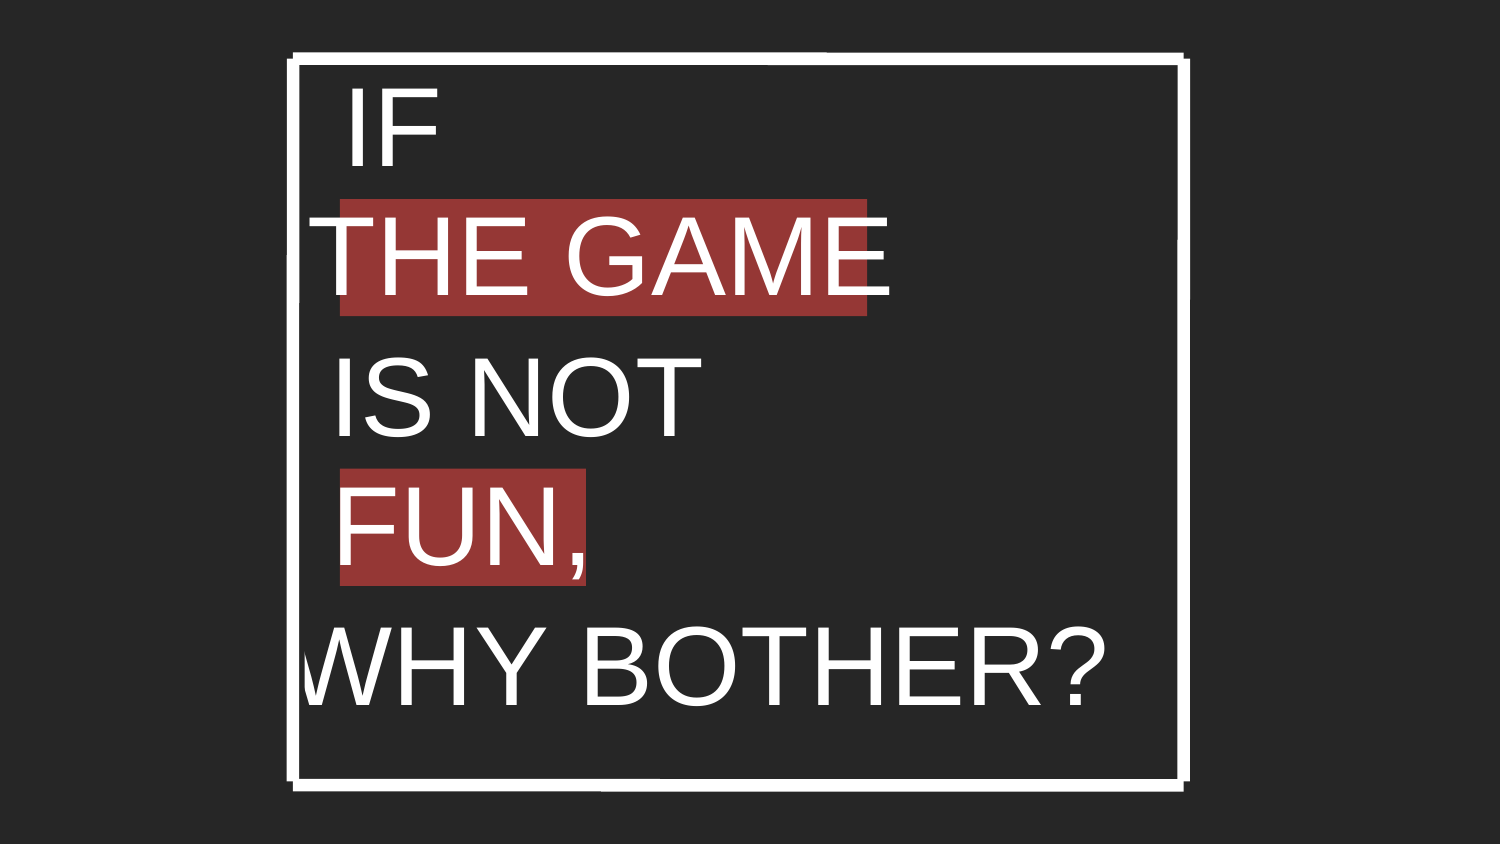

IF

THE GAME

IS NOT
FUN,

WHY BOTHER?